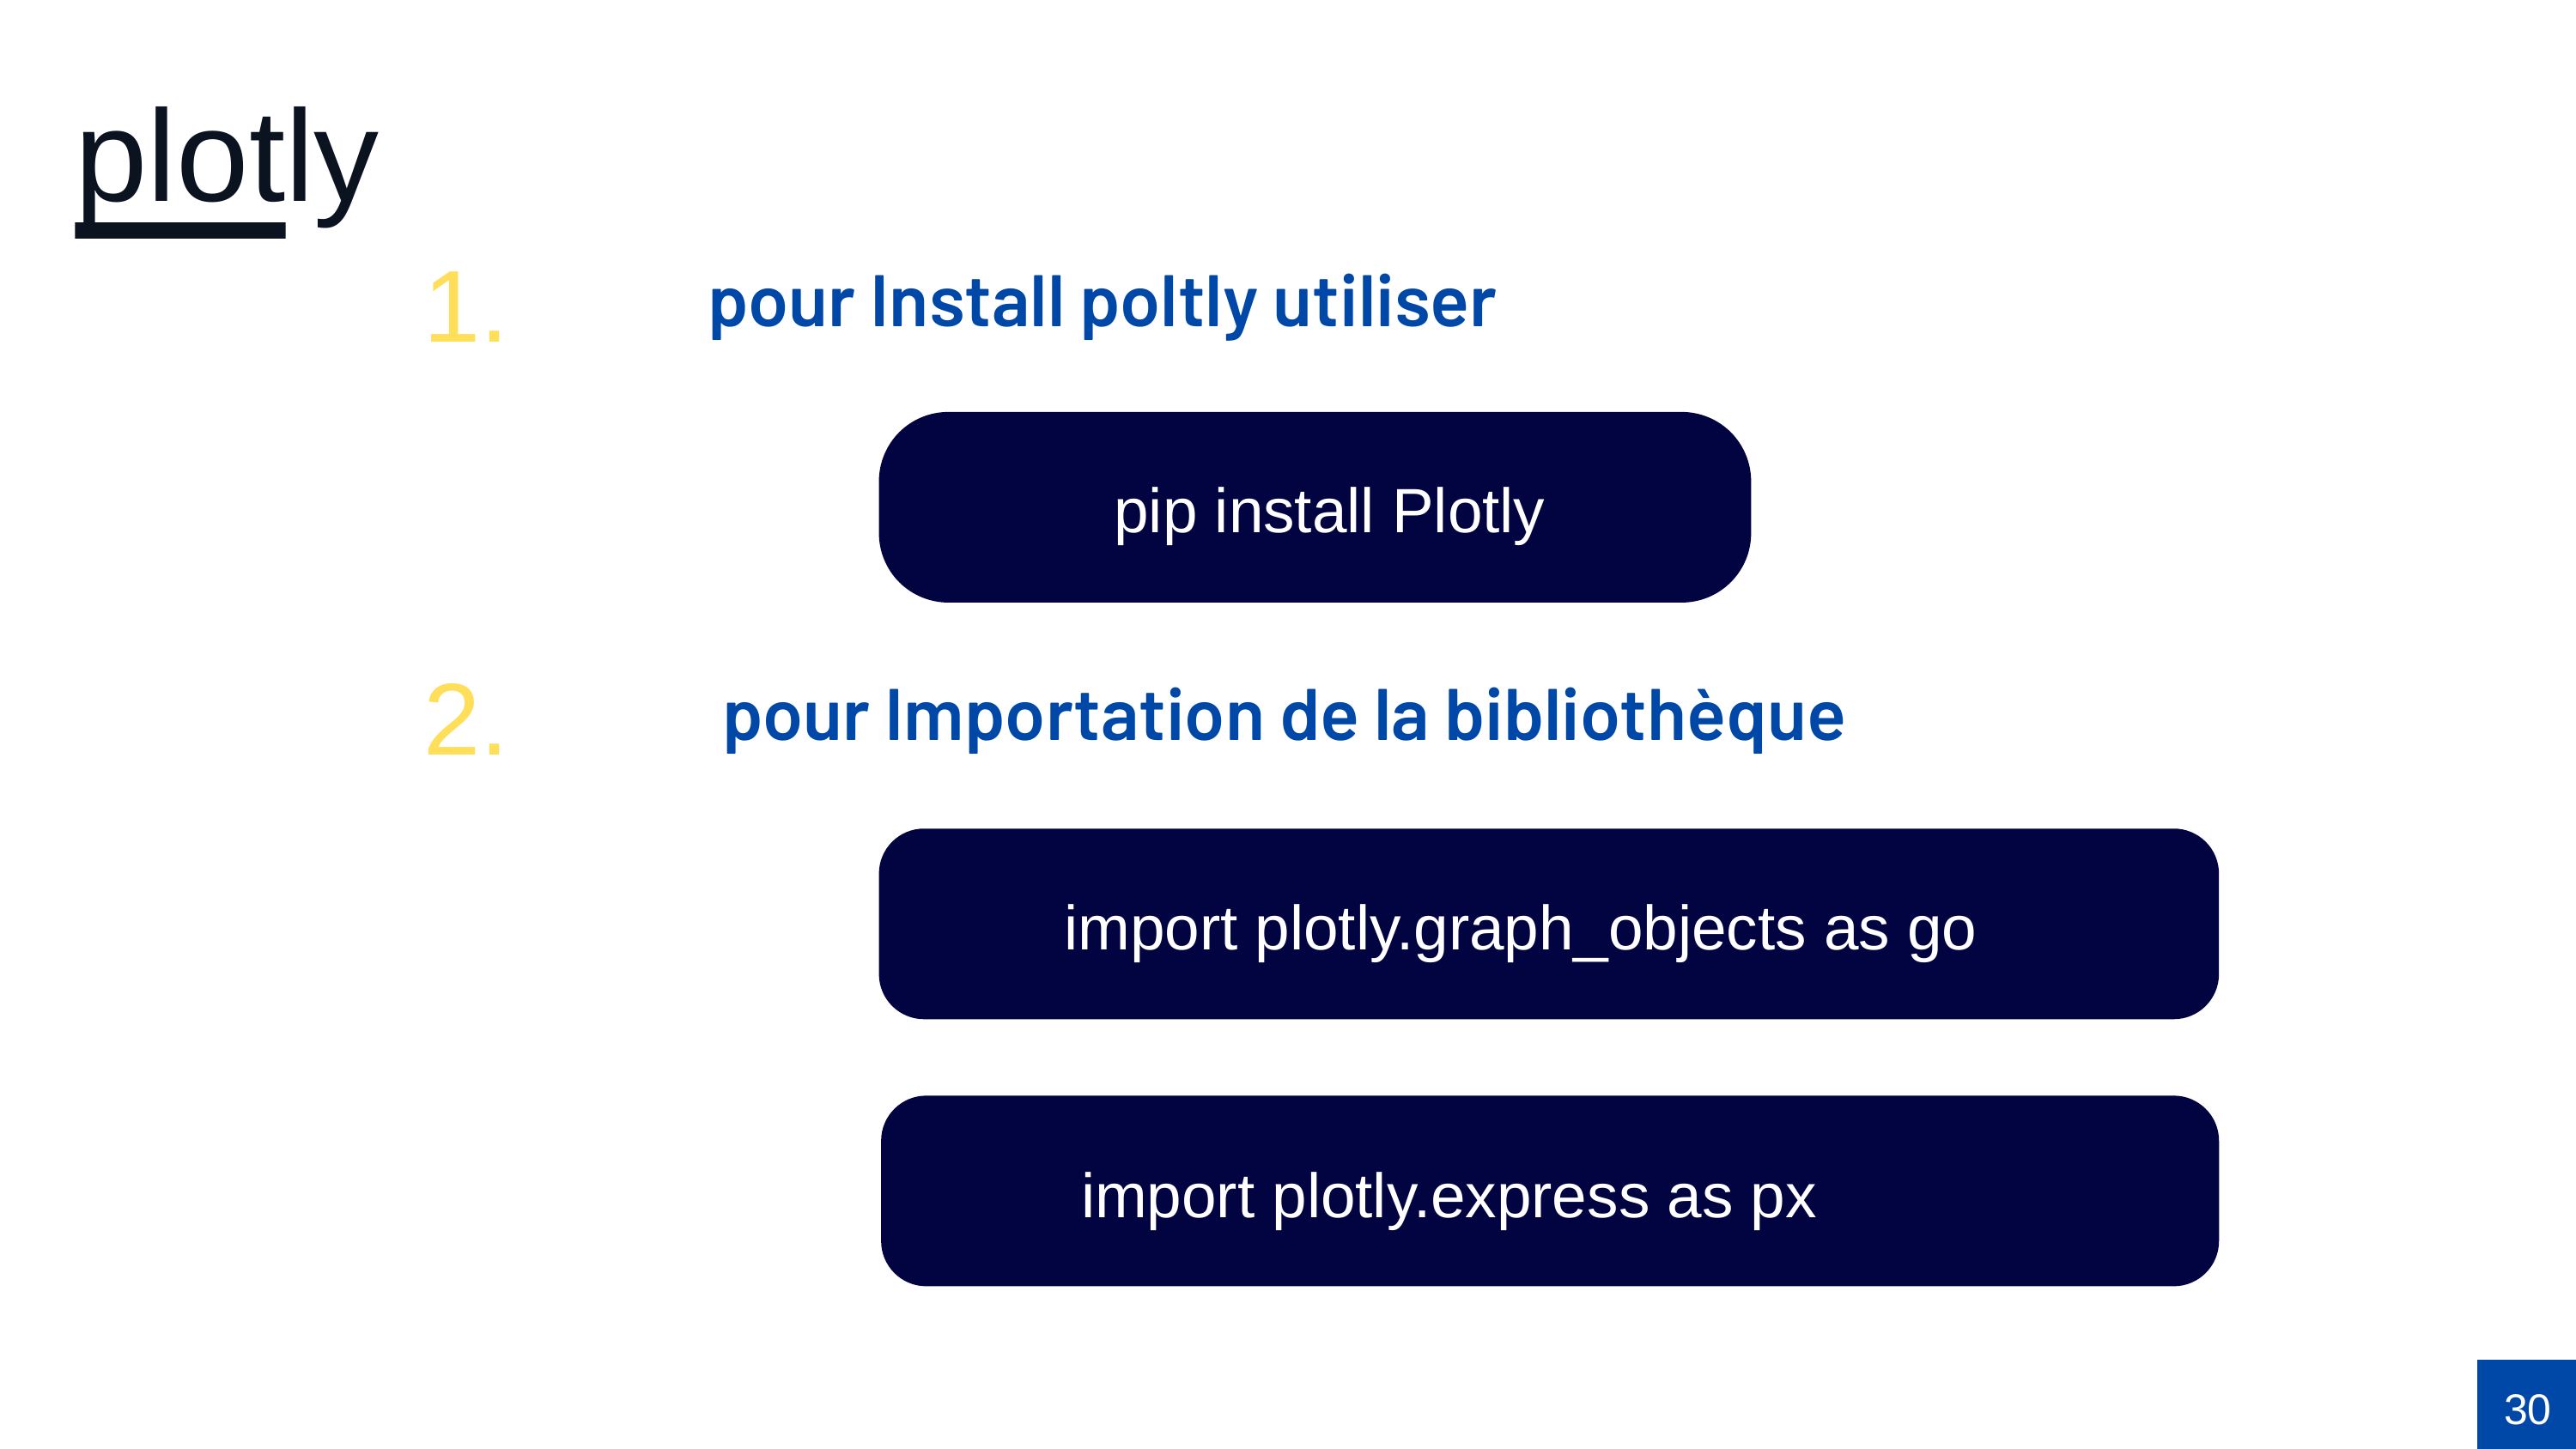

plotly

1.
pour Install poltly utiliser

pip install Plotly
2.
 pour Importation de la bibliothèque

import plotly.graph_objects as go

import plotly.express as px

30